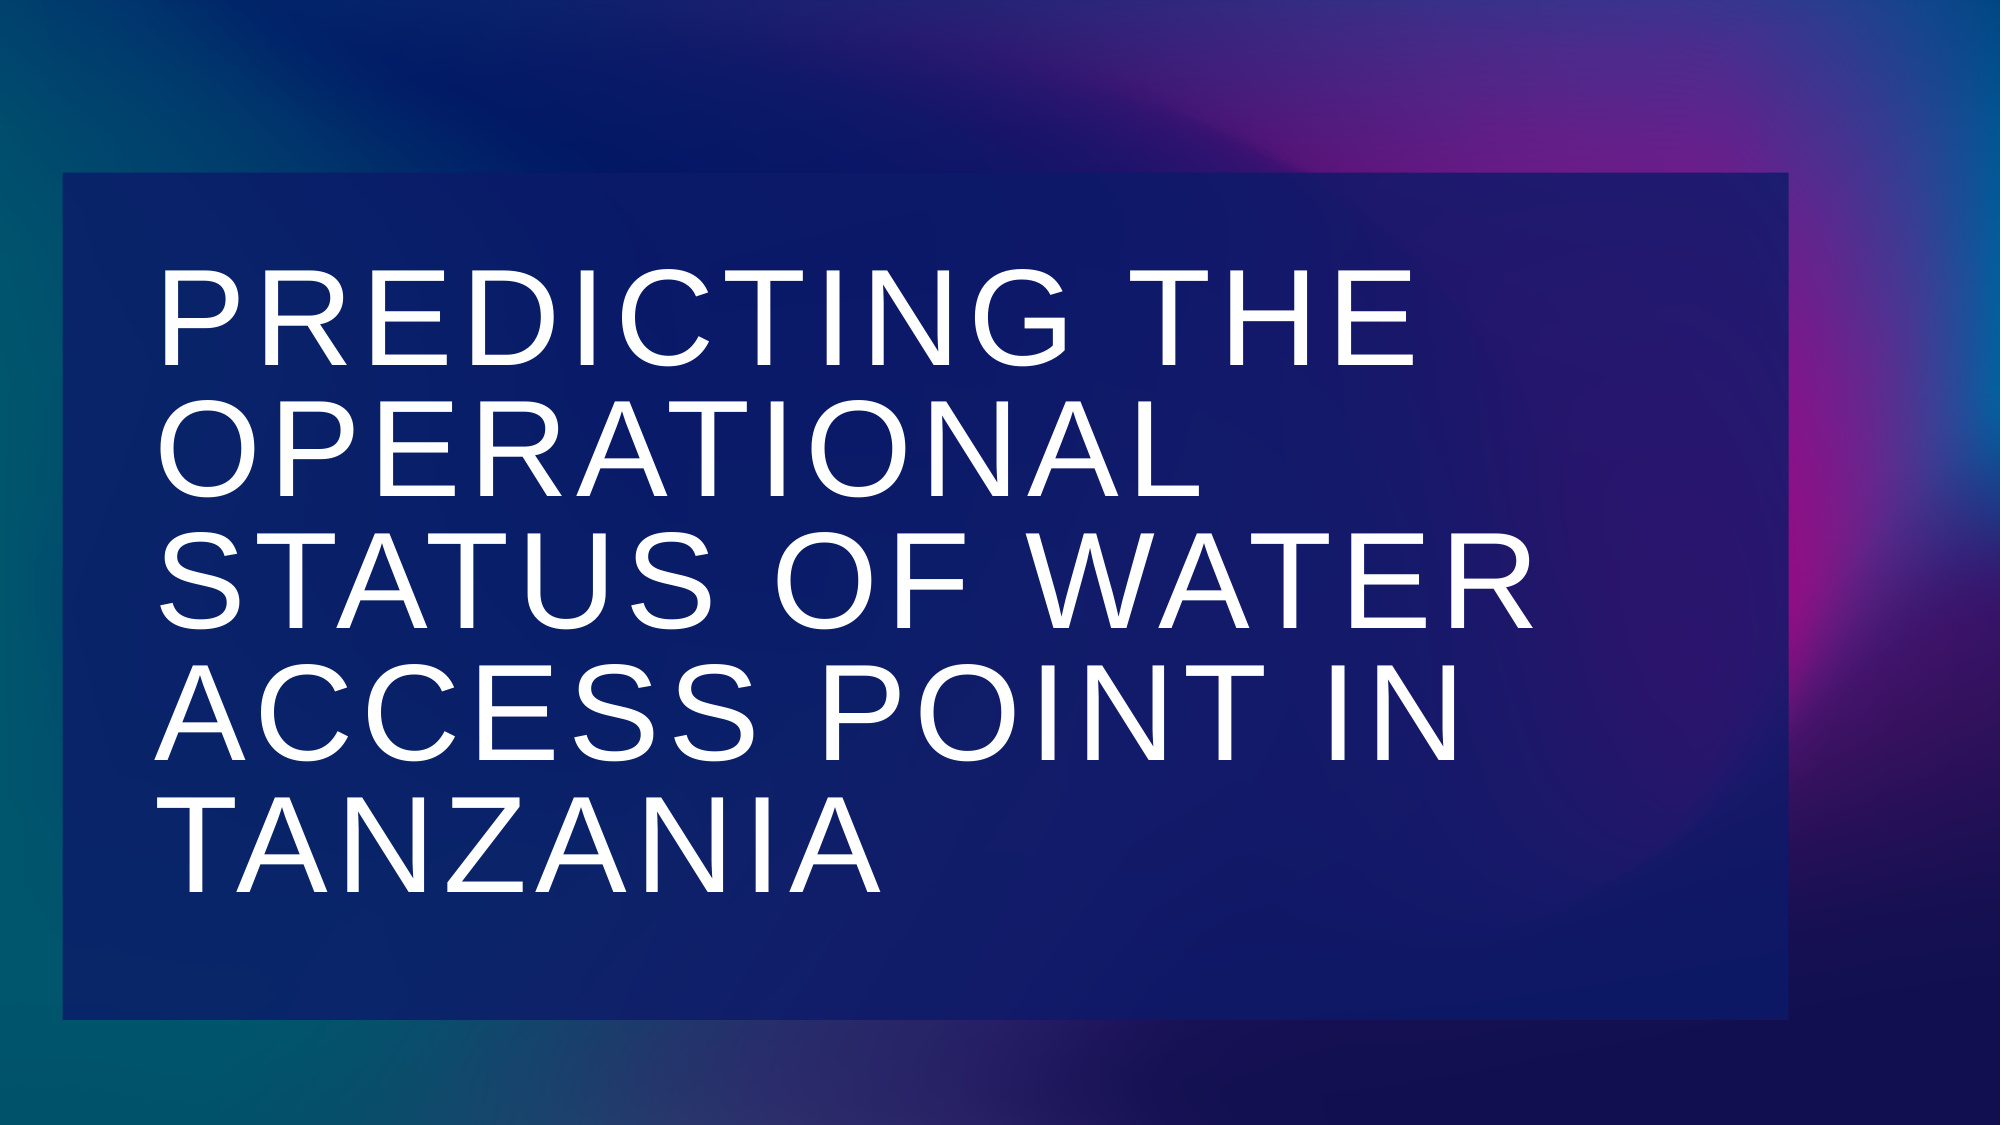

# PREDICTING THE OPERATIONAL STATUS OF WATER ACCESS POINT IN TANZANIA